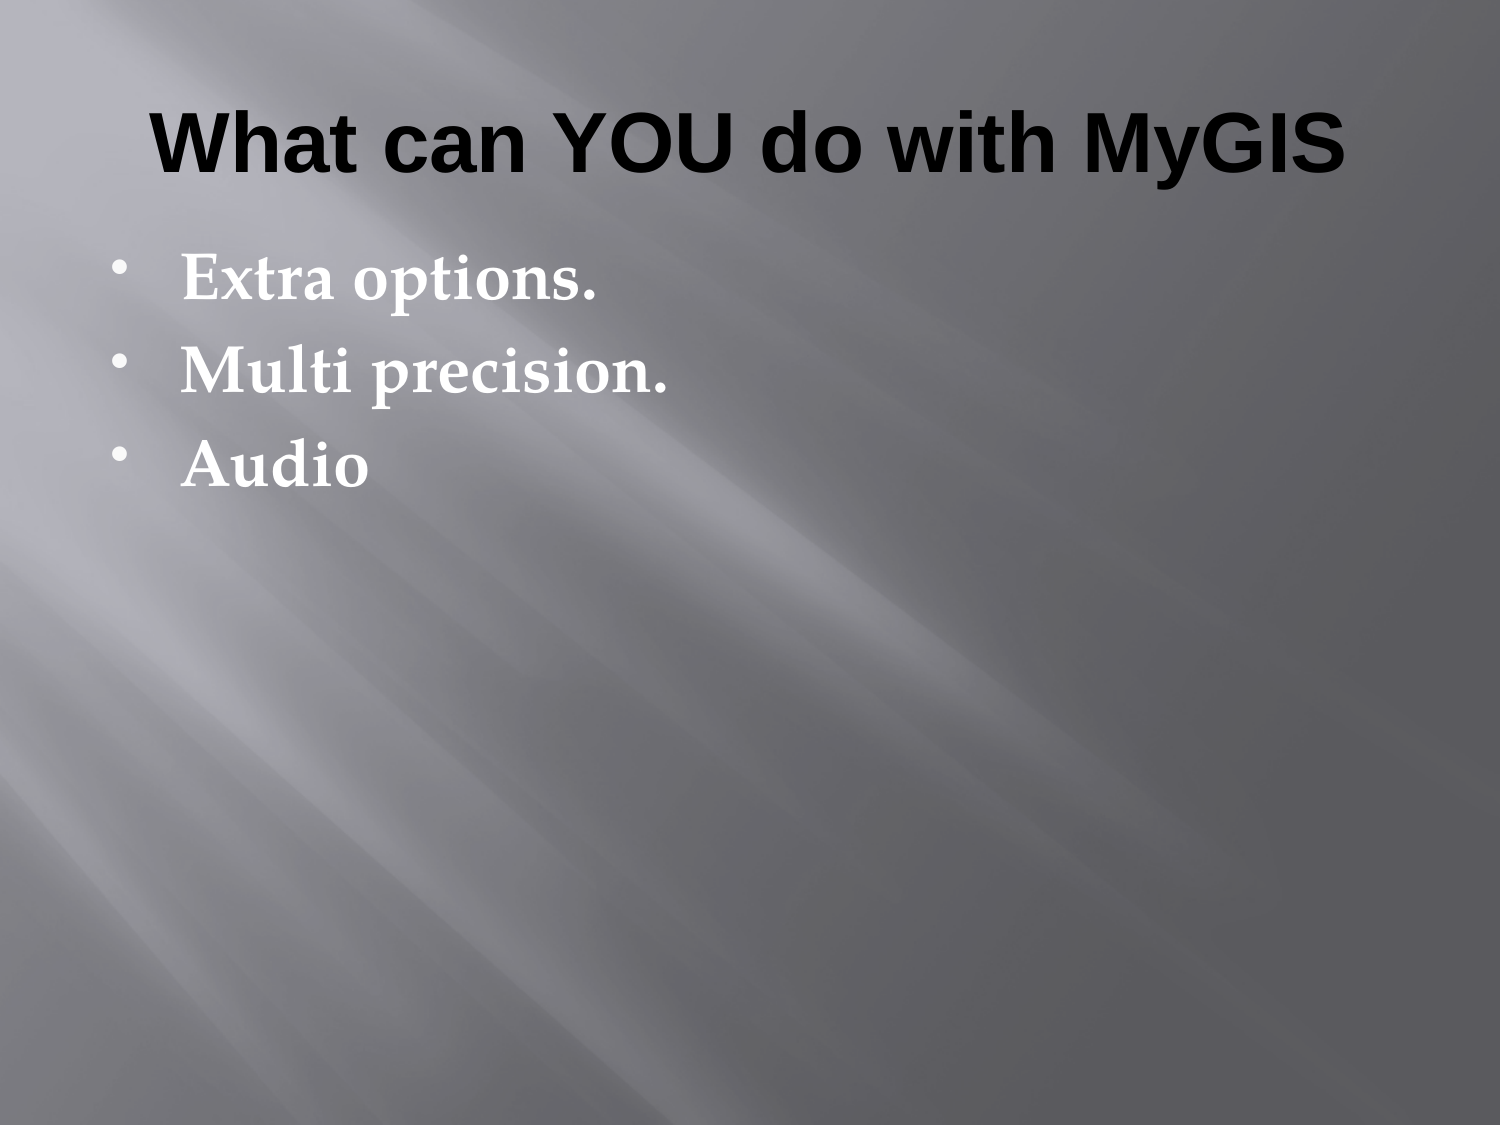

# What can YOU do with MyGIS

Extra options.
Multi precision.
Audio